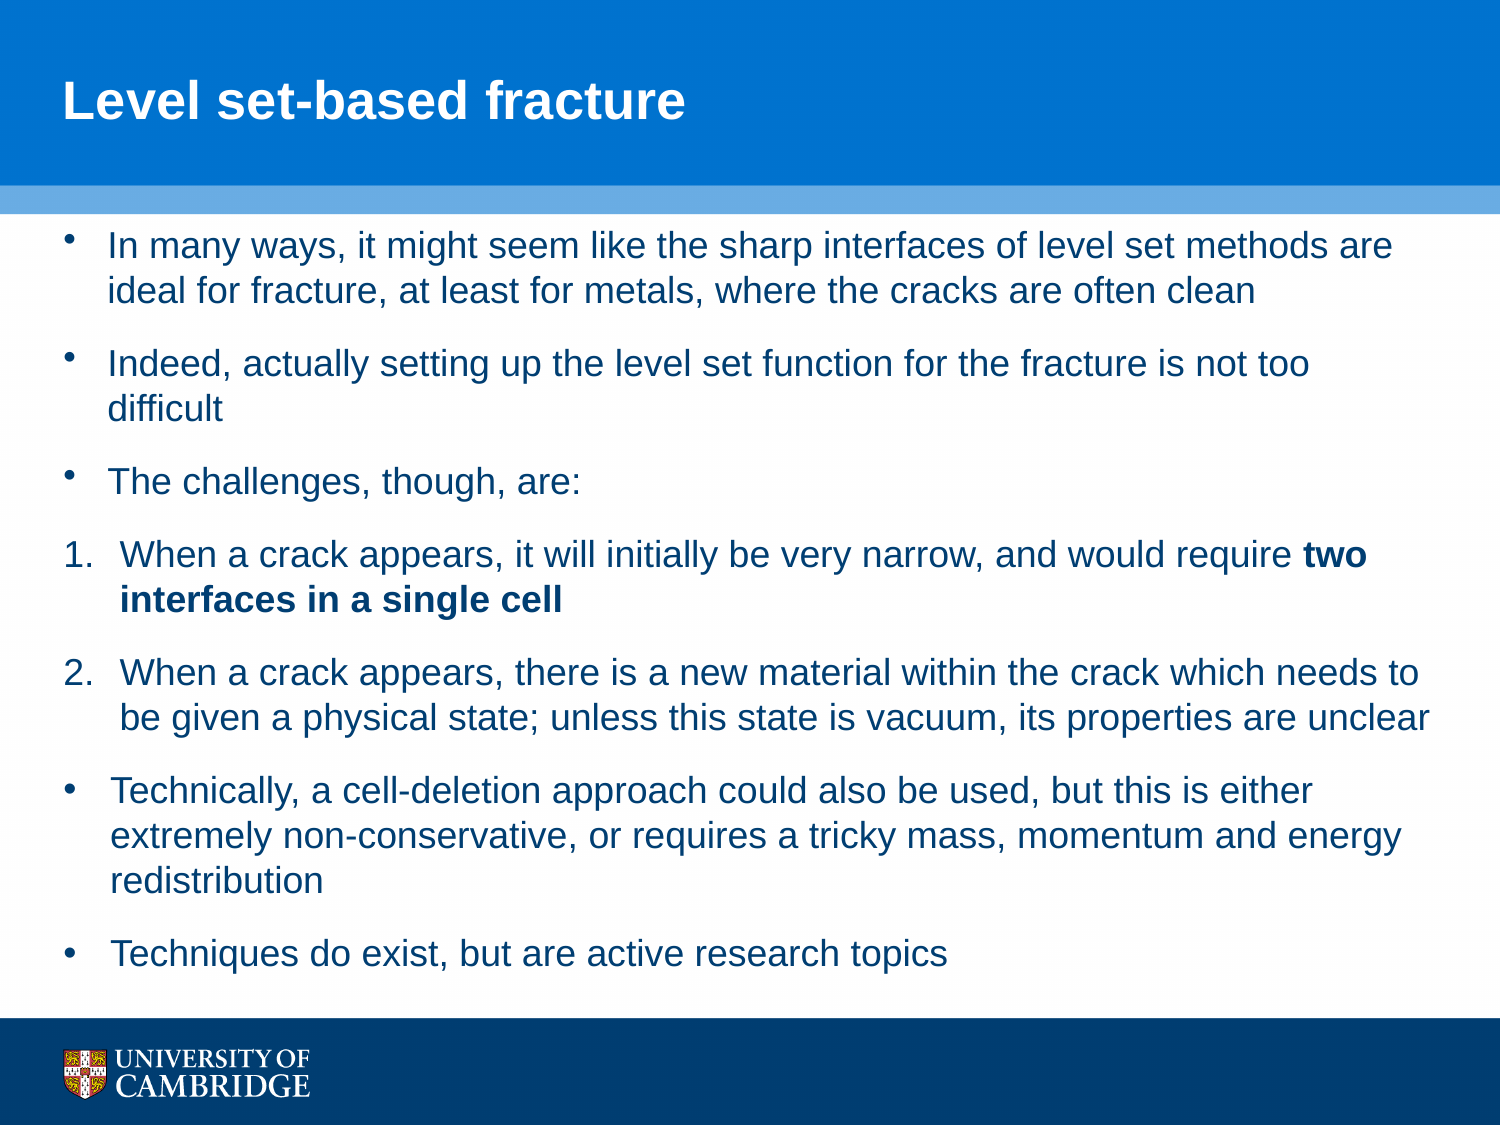

# Level set-based fracture
In many ways, it might seem like the sharp interfaces of level set methods are ideal for fracture, at least for metals, where the cracks are often clean
Indeed, actually setting up the level set function for the fracture is not too difficult
The challenges, though, are:
When a crack appears, it will initially be very narrow, and would require two interfaces in a single cell
When a crack appears, there is a new material within the crack which needs to be given a physical state; unless this state is vacuum, its properties are unclear
Technically, a cell-deletion approach could also be used, but this is either extremely non-conservative, or requires a tricky mass, momentum and energy redistribution
Techniques do exist, but are active research topics